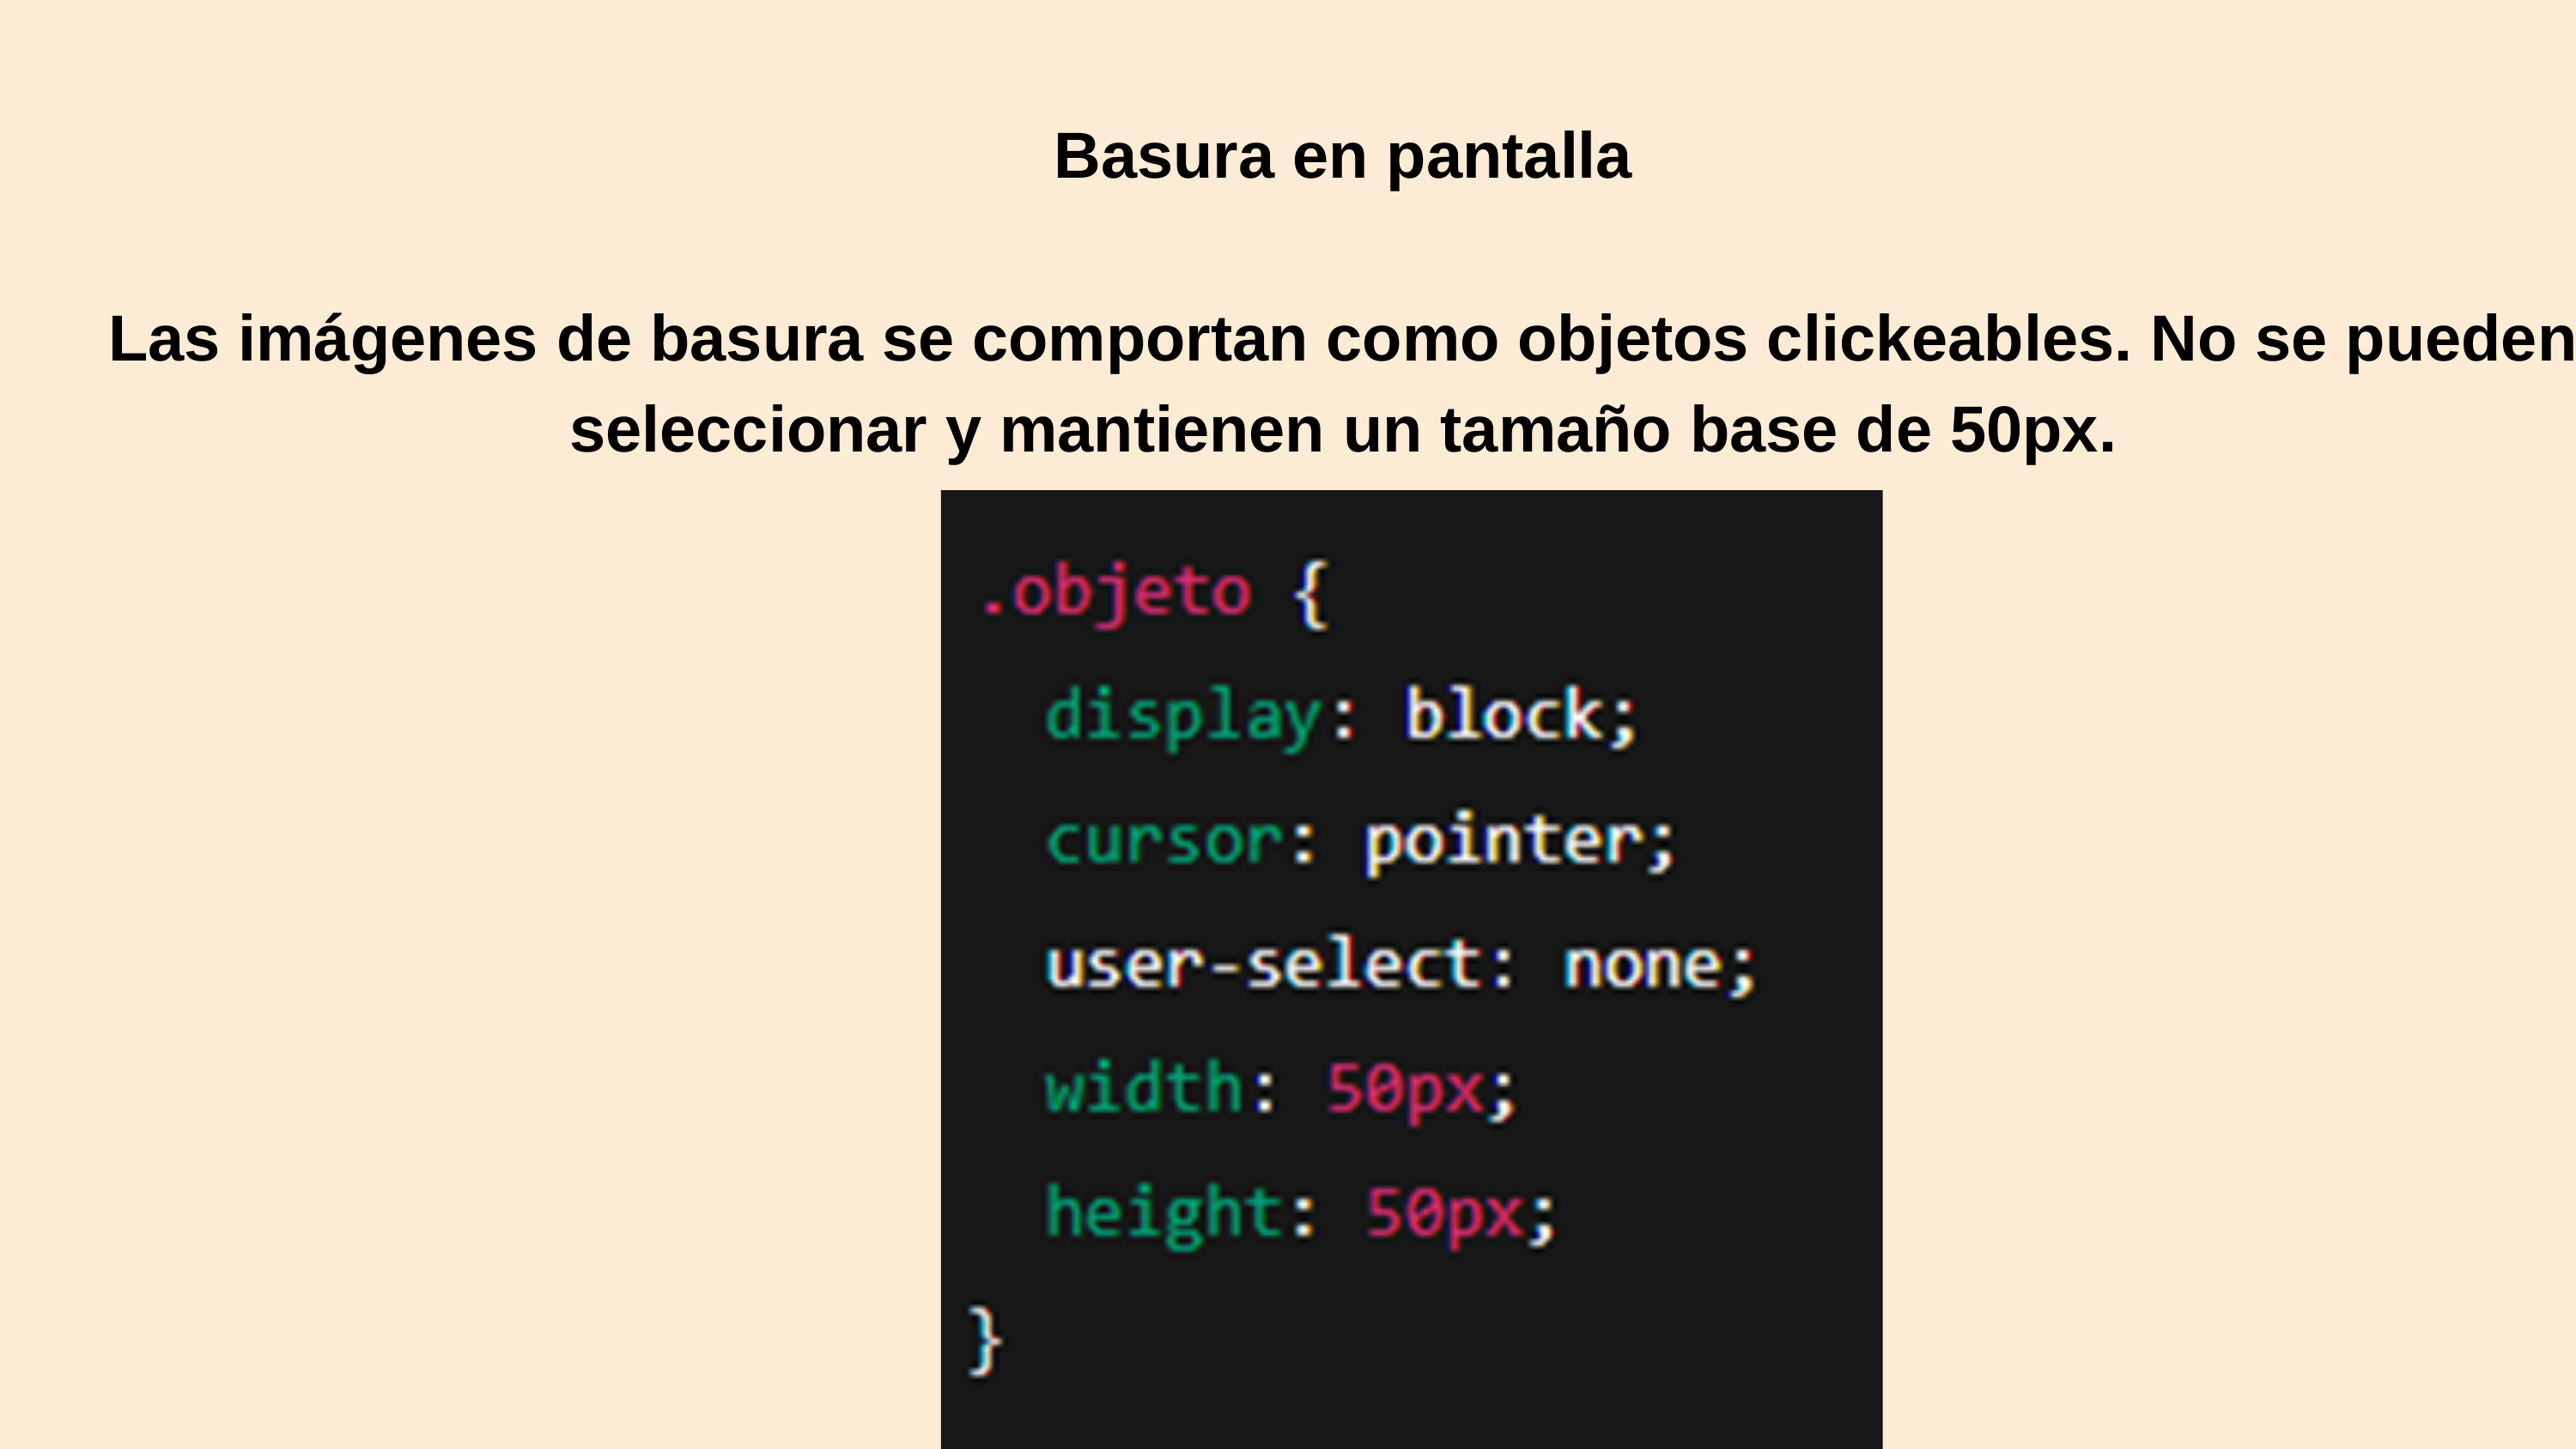

Basura en pantalla

Las imágenes de basura se comportan como objetos clickeables. No se pueden seleccionar y mantienen un tamaño base de 50px.